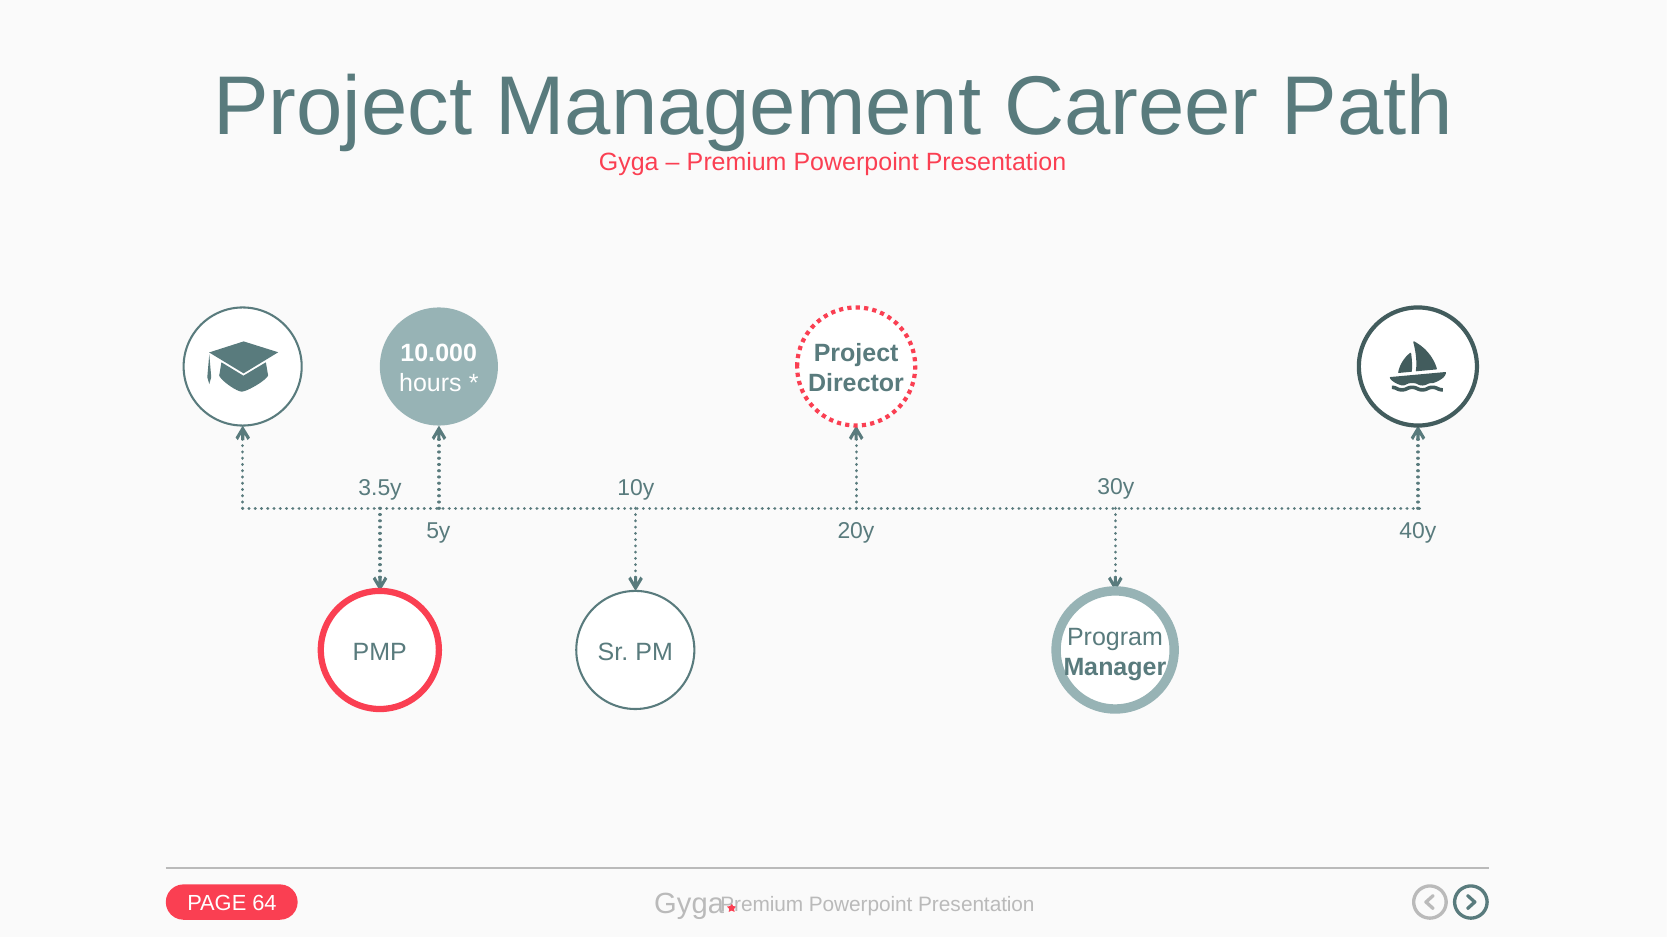

Project Management Career Path
Gyga – Premium Powerpoint Presentation

10.000
hours *
Project
Director

30y
3.5y
10y
5y
20y
40y
PMP
Sr. PM
Program
Manager